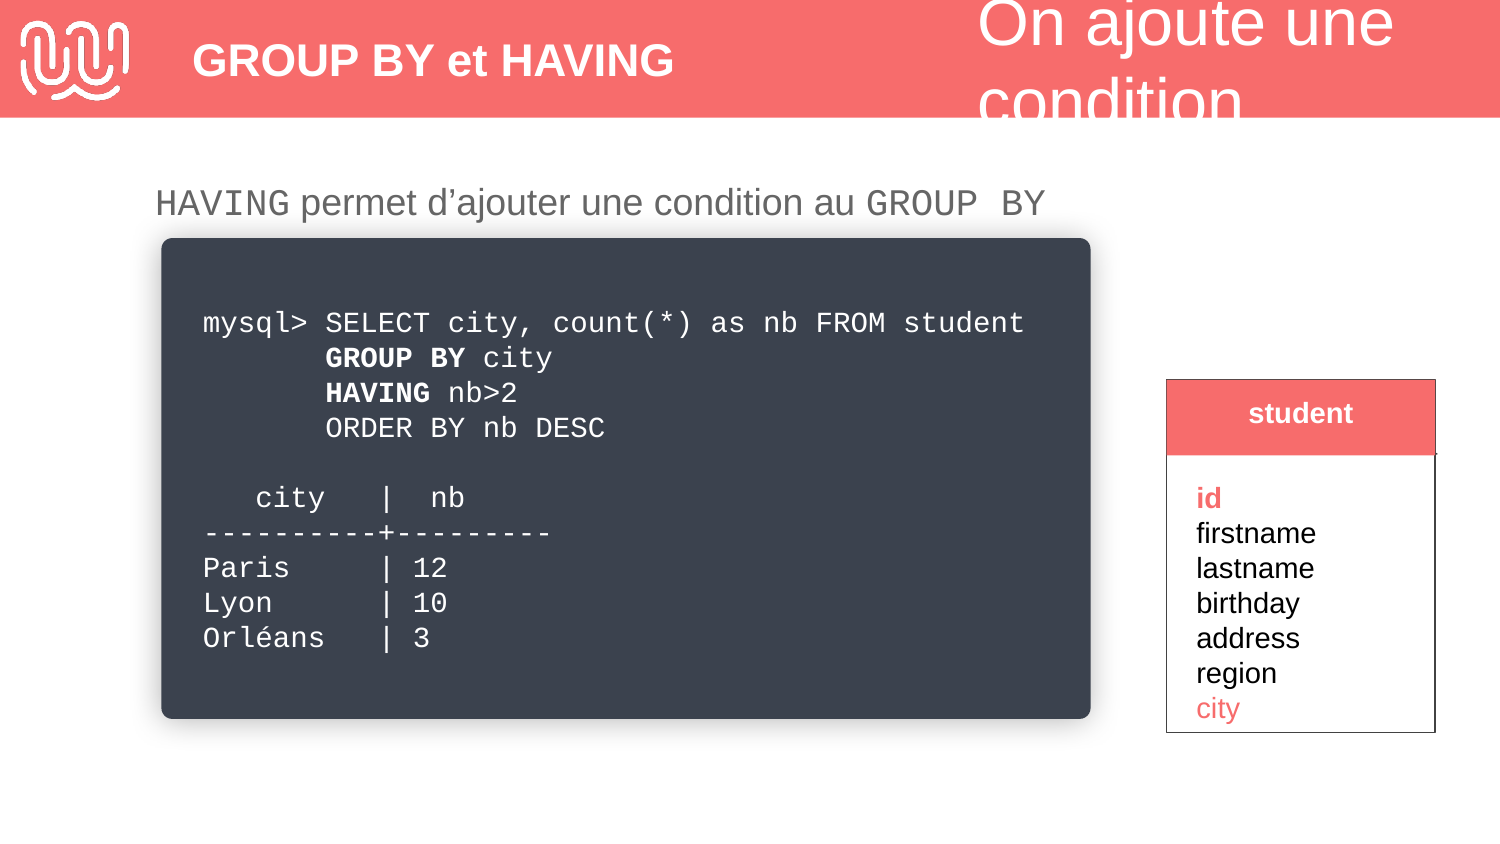

# GROUP BY et HAVING
On ajoute une condition
HAVING permet d’ajouter une condition au GROUP BY

mysql> SELECT city, count(*) as nb FROM student
       GROUP BY city
       HAVING nb>2
       ORDER BY nb DESC

   city   |  nb
----------+---------
Paris     | 12
Lyon      | 10
Orléans   | 3

student
id
firstname
lastname
birthday
address
region
city